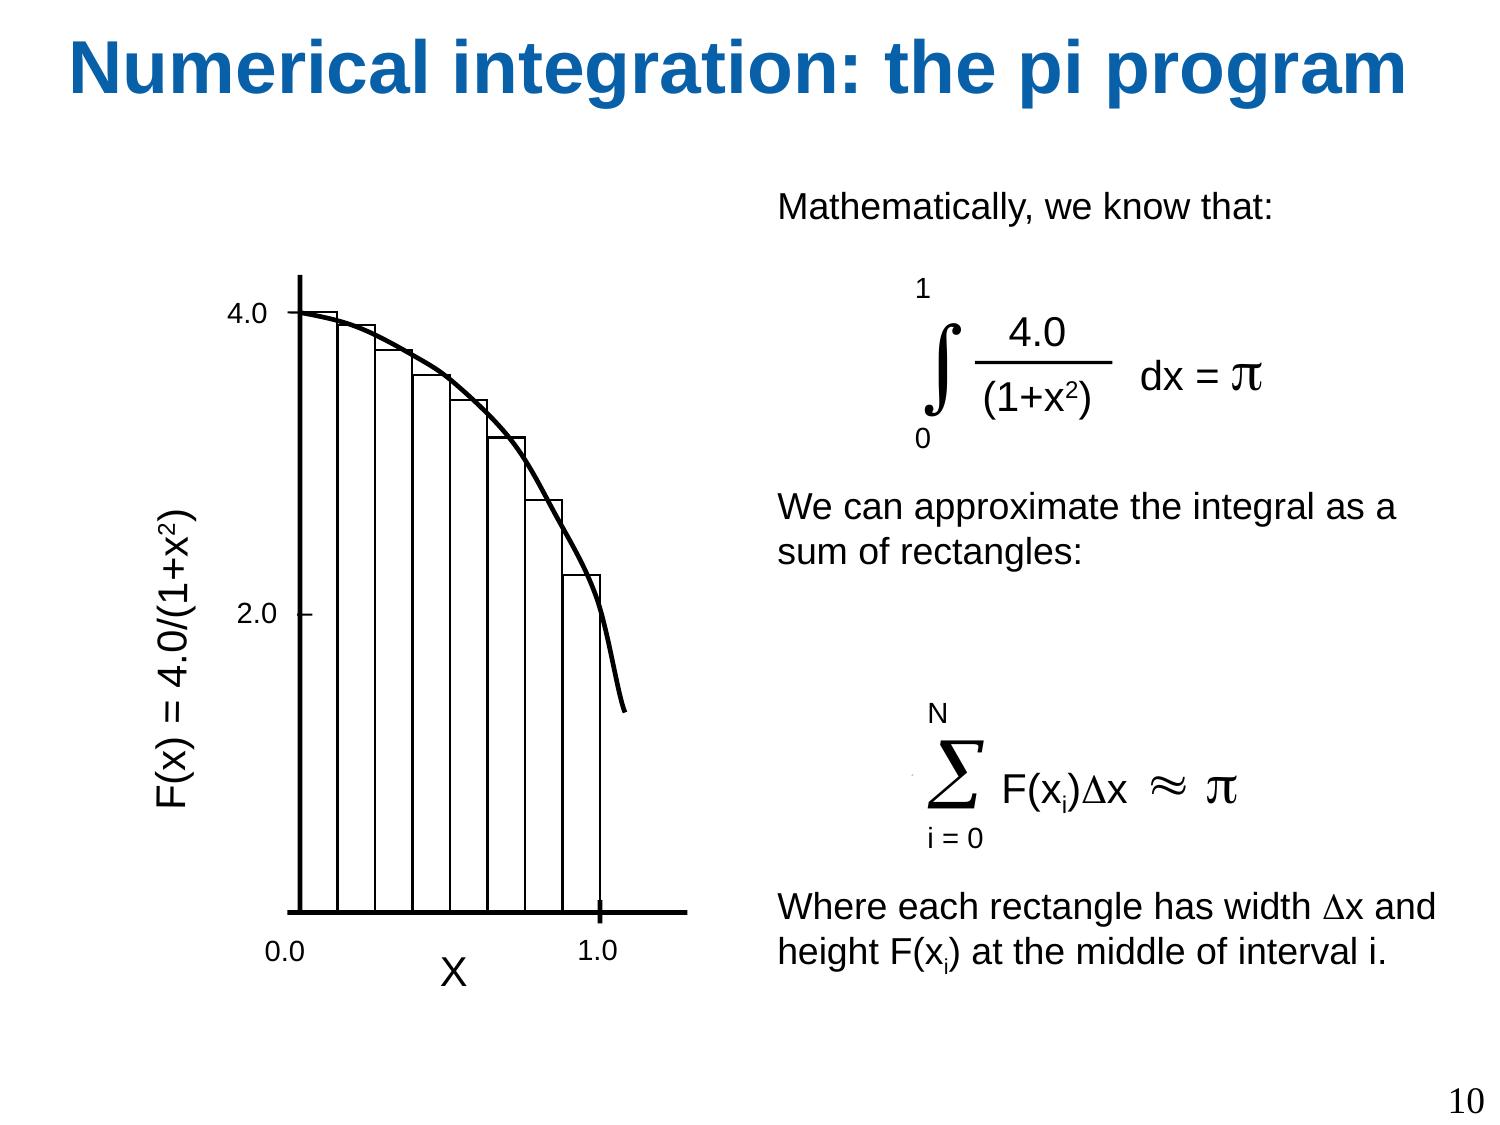

# Numerical integration: the pi program
Mathematically, we know that:
1
∫
4.0
dx = π
(1+x2)

0
We can approximate the integral as a sum of rectangles:
N
∑ F(xi)Δx ≈ π

i = 0
Where each rectangle has width Δx and height F(xi) at the middle of interval i.

4.0

2.0

F(x) = 4.0/(1+x2)

1.0
0.0
X
10